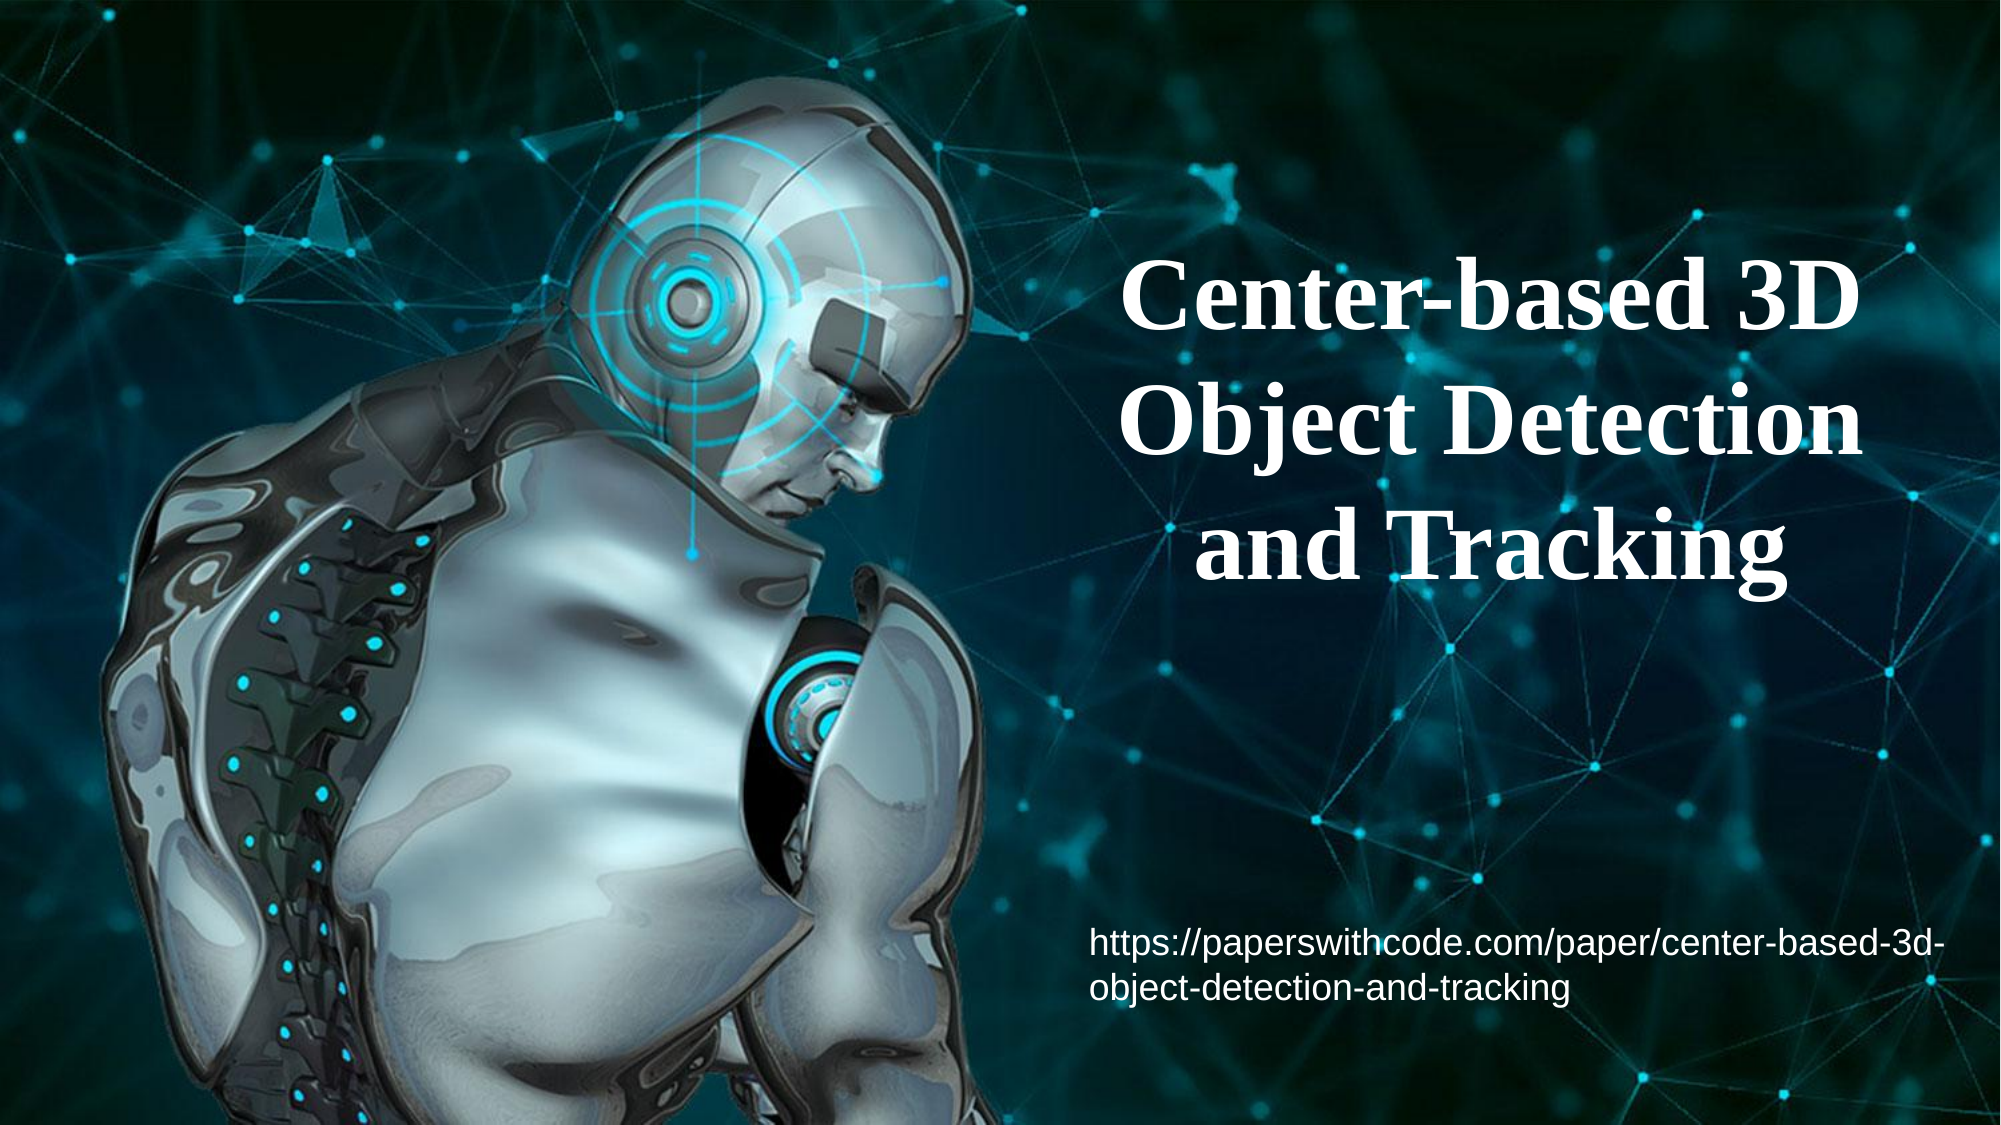

Center-based 3D Object Detection and Tracking
https://paperswithcode.com/paper/center-based-3d-object-detection-and-tracking